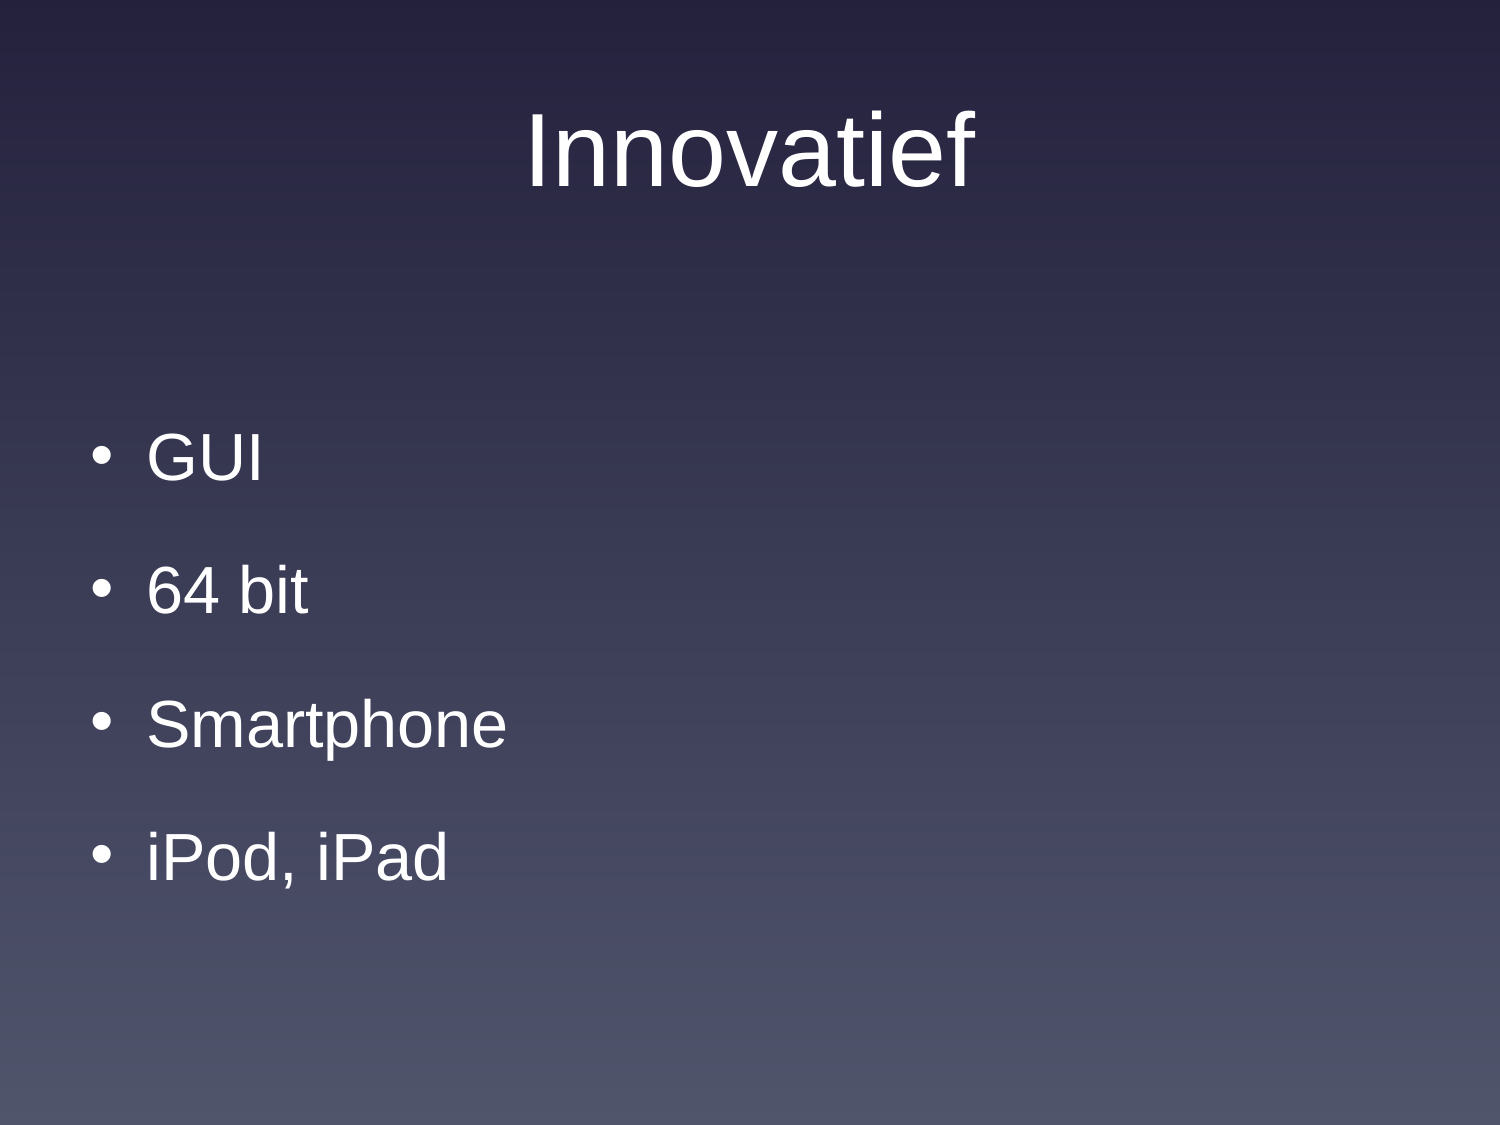

# Innovatief
GUI
64 bit
Smartphone
iPod, iPad